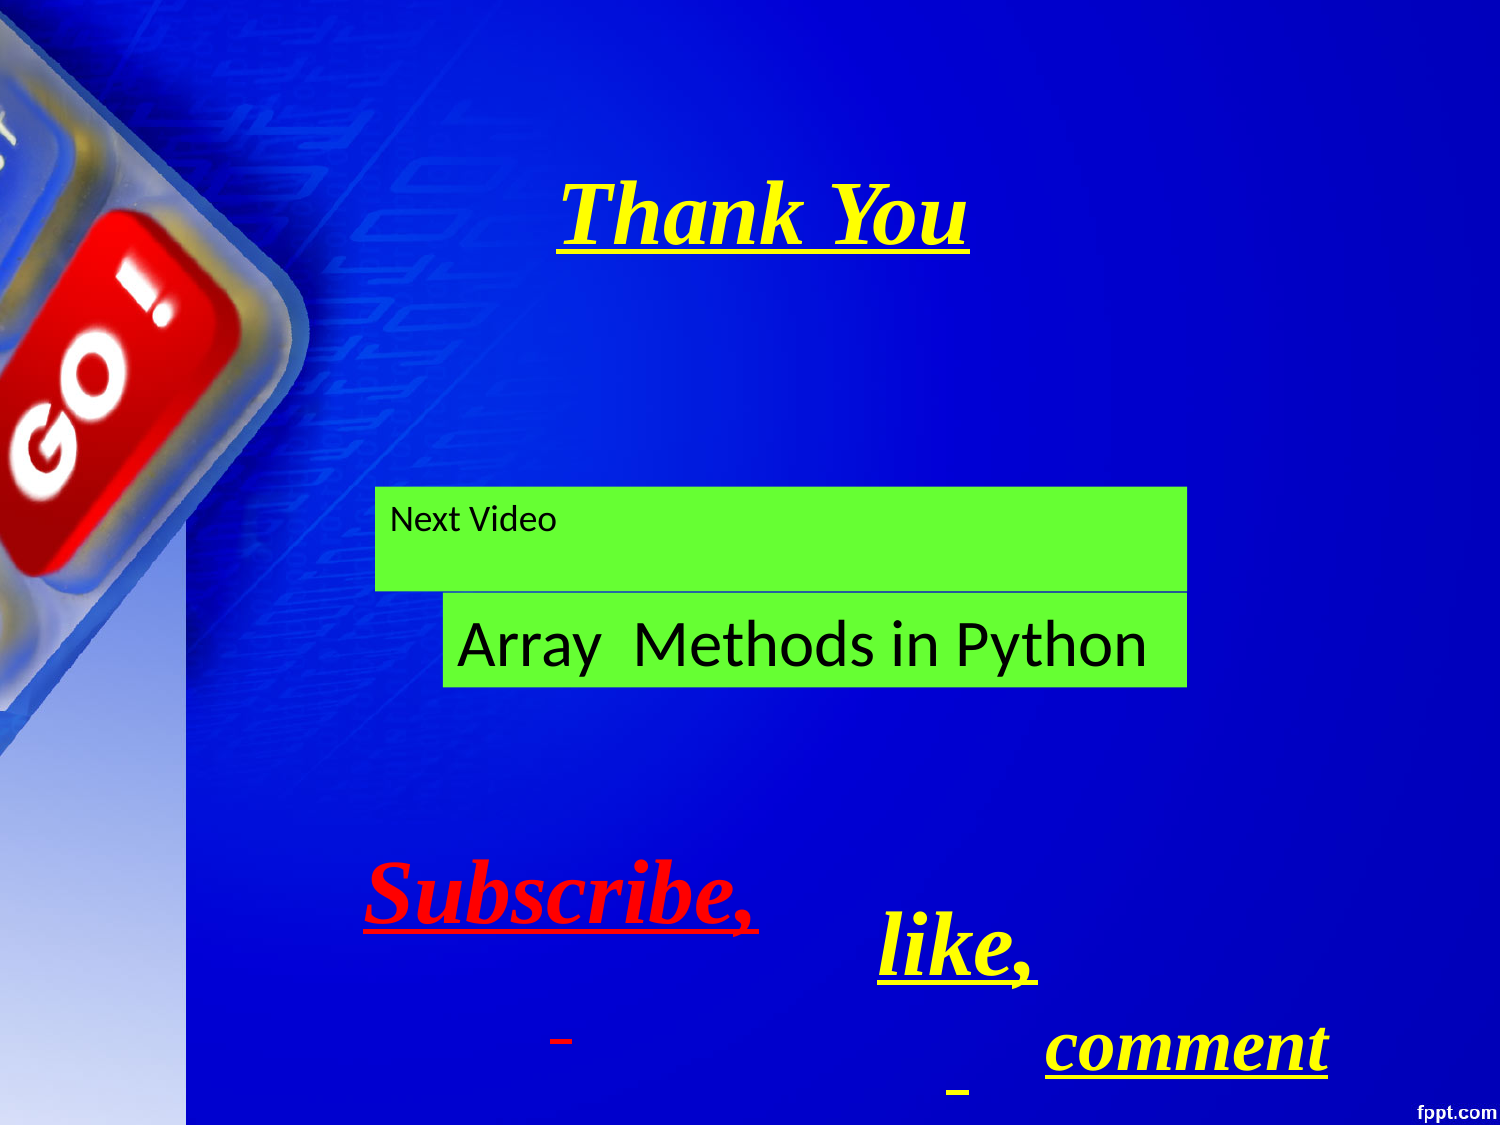

# Thank You
Next Video

Array  Methods in Python
Subscribe,

like,

comment